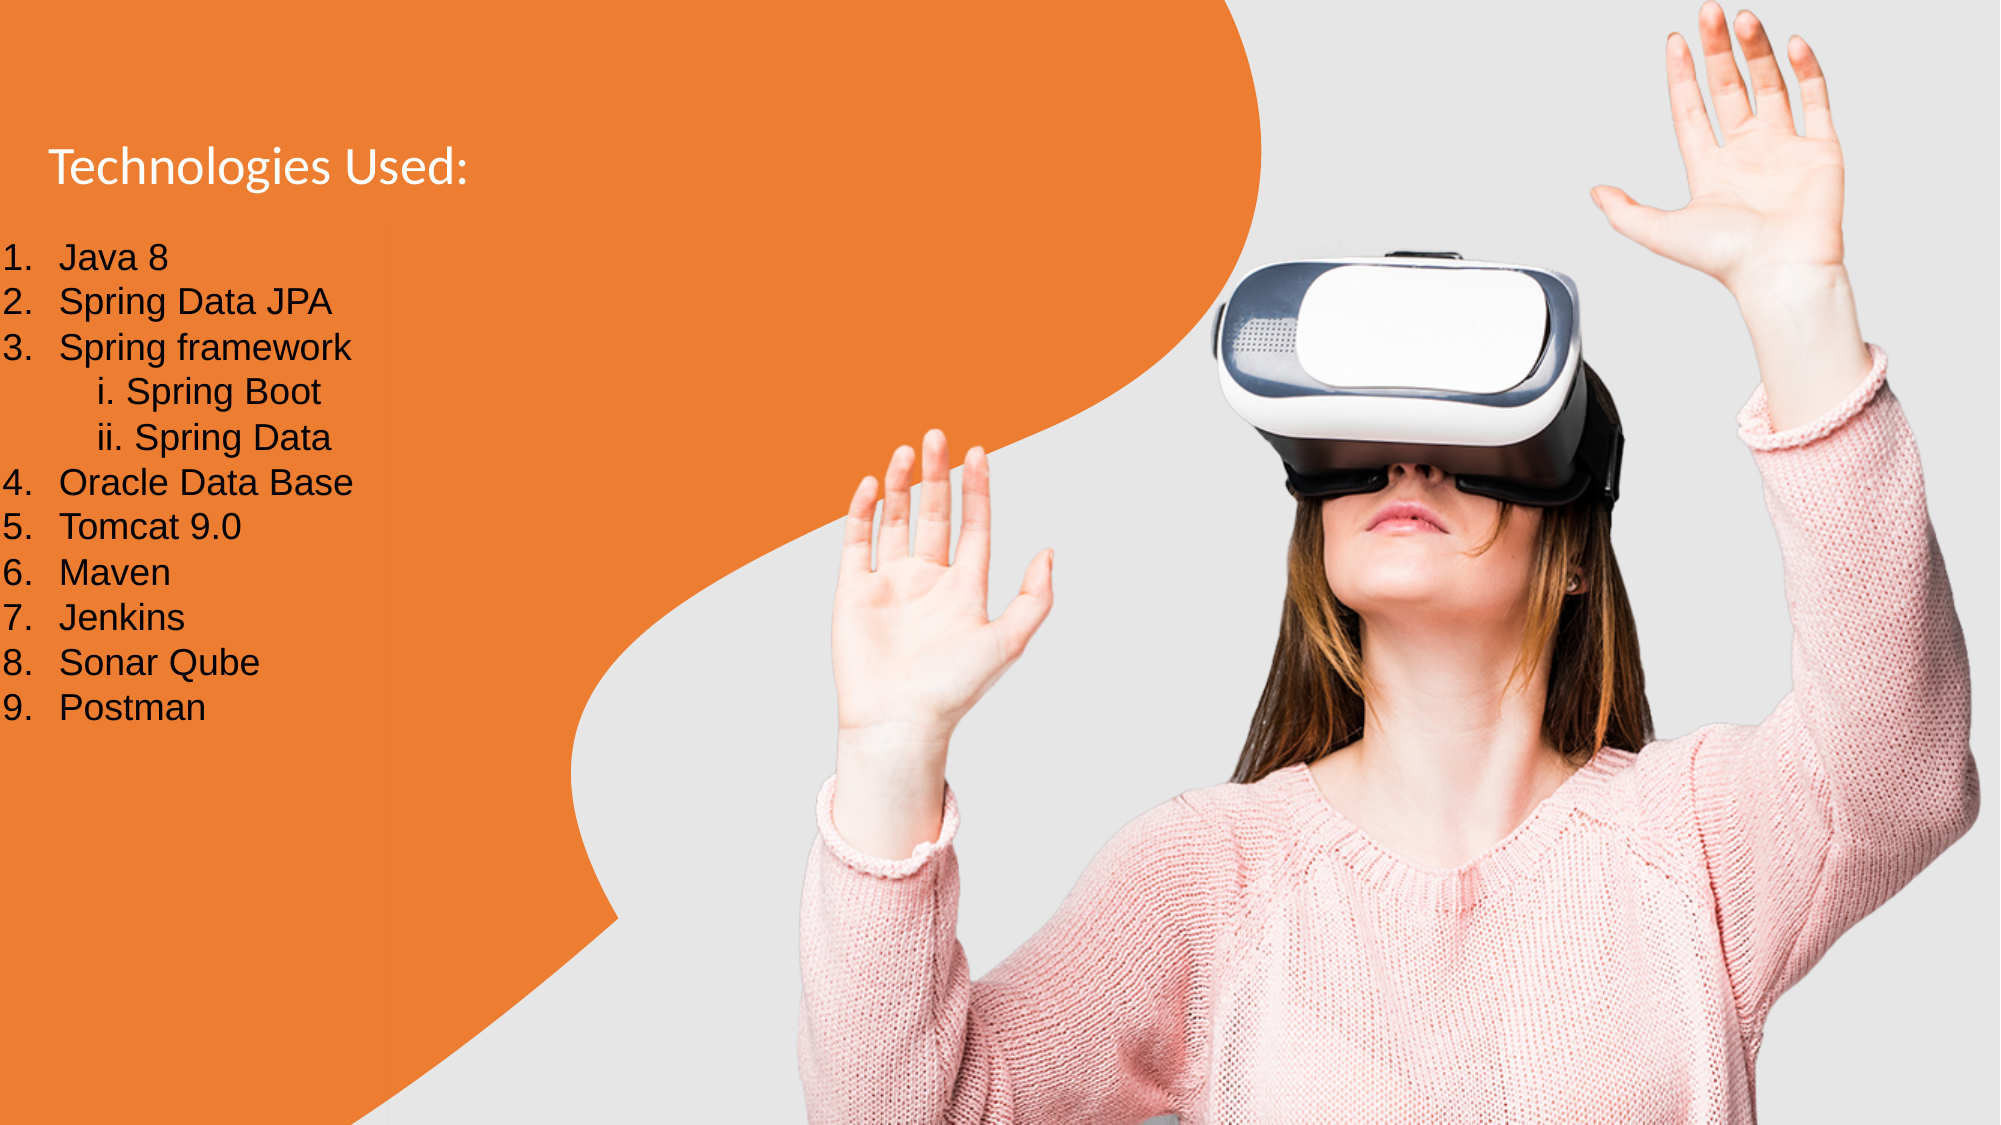

Technologies Used:
Java 8
Spring Data JPA
Spring framework
         i. Spring Boot
         ii. Spring Data
Oracle Data Base
Tomcat 9.0
Maven
Jenkins
Sonar Qube
Postman